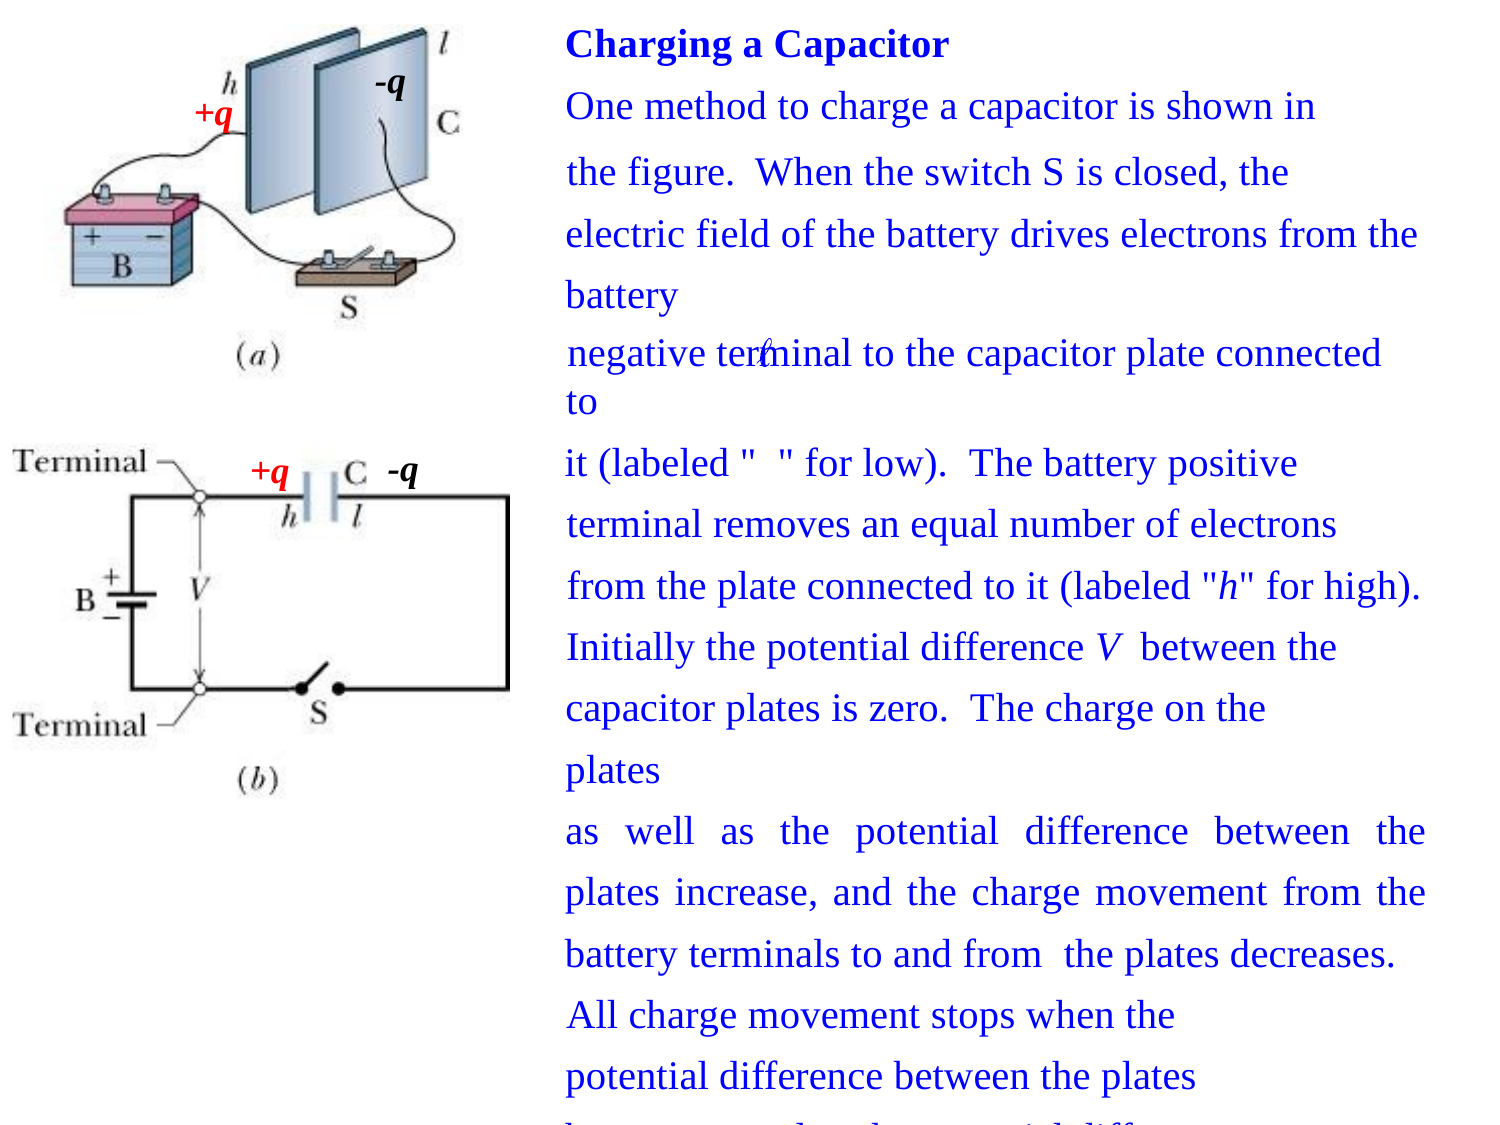

# Charging a Capacitor

-q
One method to charge a capacitor is shown in
the figure.  When the switch S is closed, the electric field of the battery drives electrons from the battery
negative terminal to the capacitor plate connected to
it (labeled "  " for low).  The battery positive terminal removes an equal number of electrons from the plate connected to it (labeled "h" for high).
Initially the potential difference V  between the capacitor plates is zero.  The charge on the plates
as well as the potential difference between the plates increase, and the charge movement from the battery terminals to and from  the plates decreases.
All charge movement stops when the potential difference between the plates becomes equal to the potential difference between the

battery terminals.
+q

-q
+q